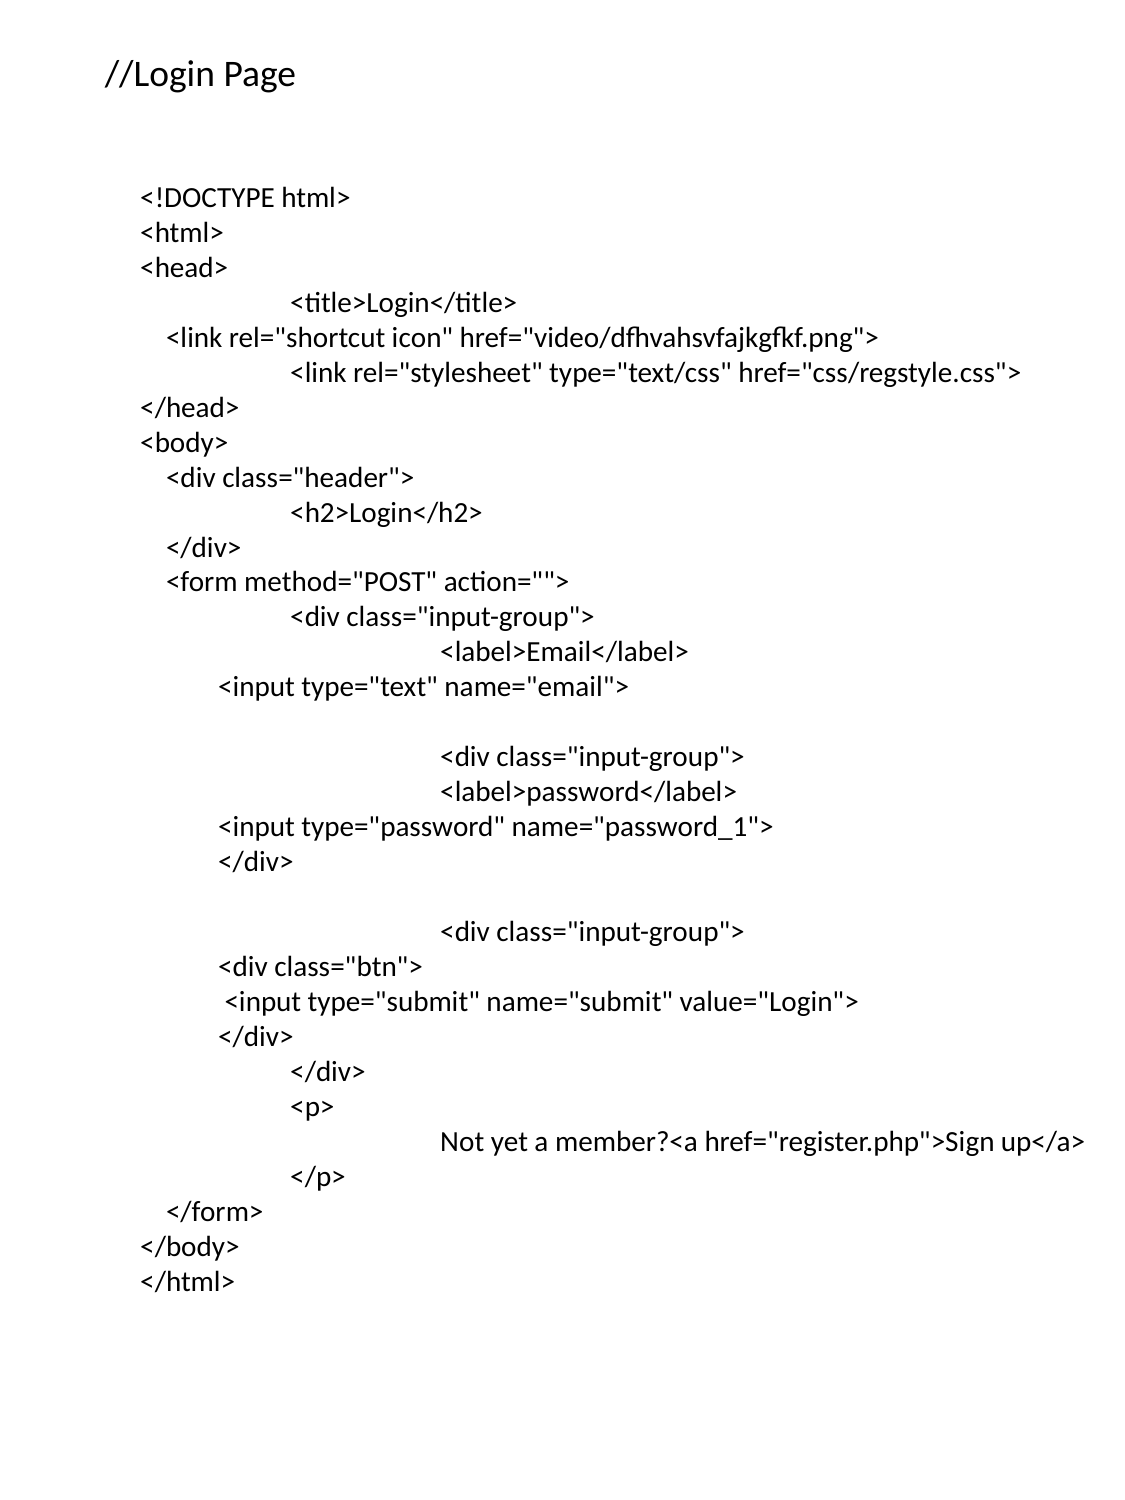

//Login Page
<!DOCTYPE html>
<html>
<head>
	<title>Login</title>
    <link rel="shortcut icon" href="video/dfhvahsvfajkgfkf.png">
	<link rel="stylesheet" type="text/css" href="css/regstyle.css">
</head>
<body>
    <div class="header">
    	<h2>Login</h2>
    </div>
    <form method="POST" action="">
    	<div class="input-group">
    		<label>Email</label>
            <input type="text" name="email">

    		<div class="input-group">
    		<label>password</label>
            <input type="password" name="password_1">
            </div>

    		<div class="input-group">
            <div class="btn">
             <input type="submit" name="submit" value="Login">
            </div>
    	</div>
    	<p>
    		Not yet a member?<a href="register.php">Sign up</a>
    	</p>
    </form>
</body>
</html>